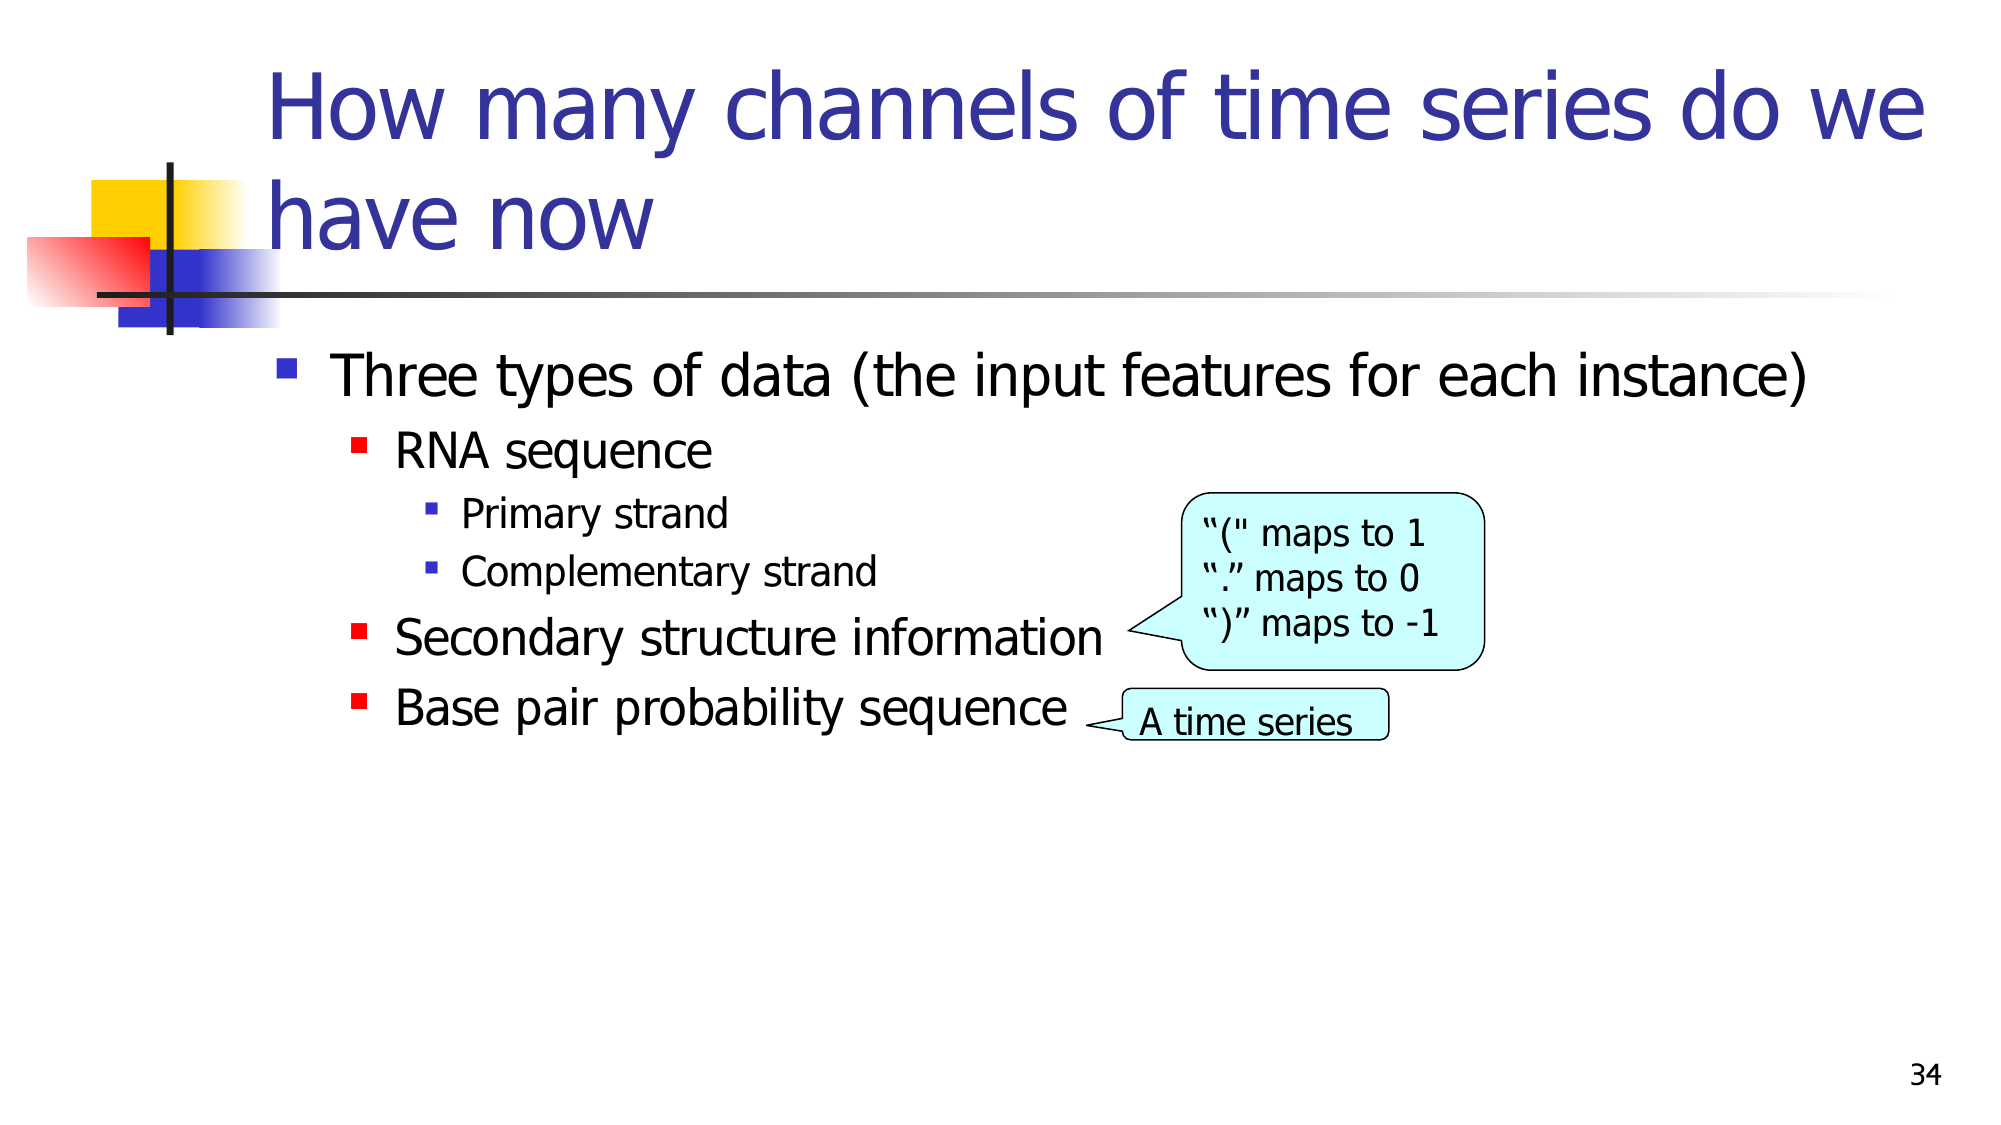

# How many channels of time series do we have now
Three types of data (the input features for each instance)
RNA sequence
Primary strand
Complementary strand
Secondary structure information
Base pair probability sequence

“(" maps to 1
“.” maps to 0
“)” maps to -1
A time series
34